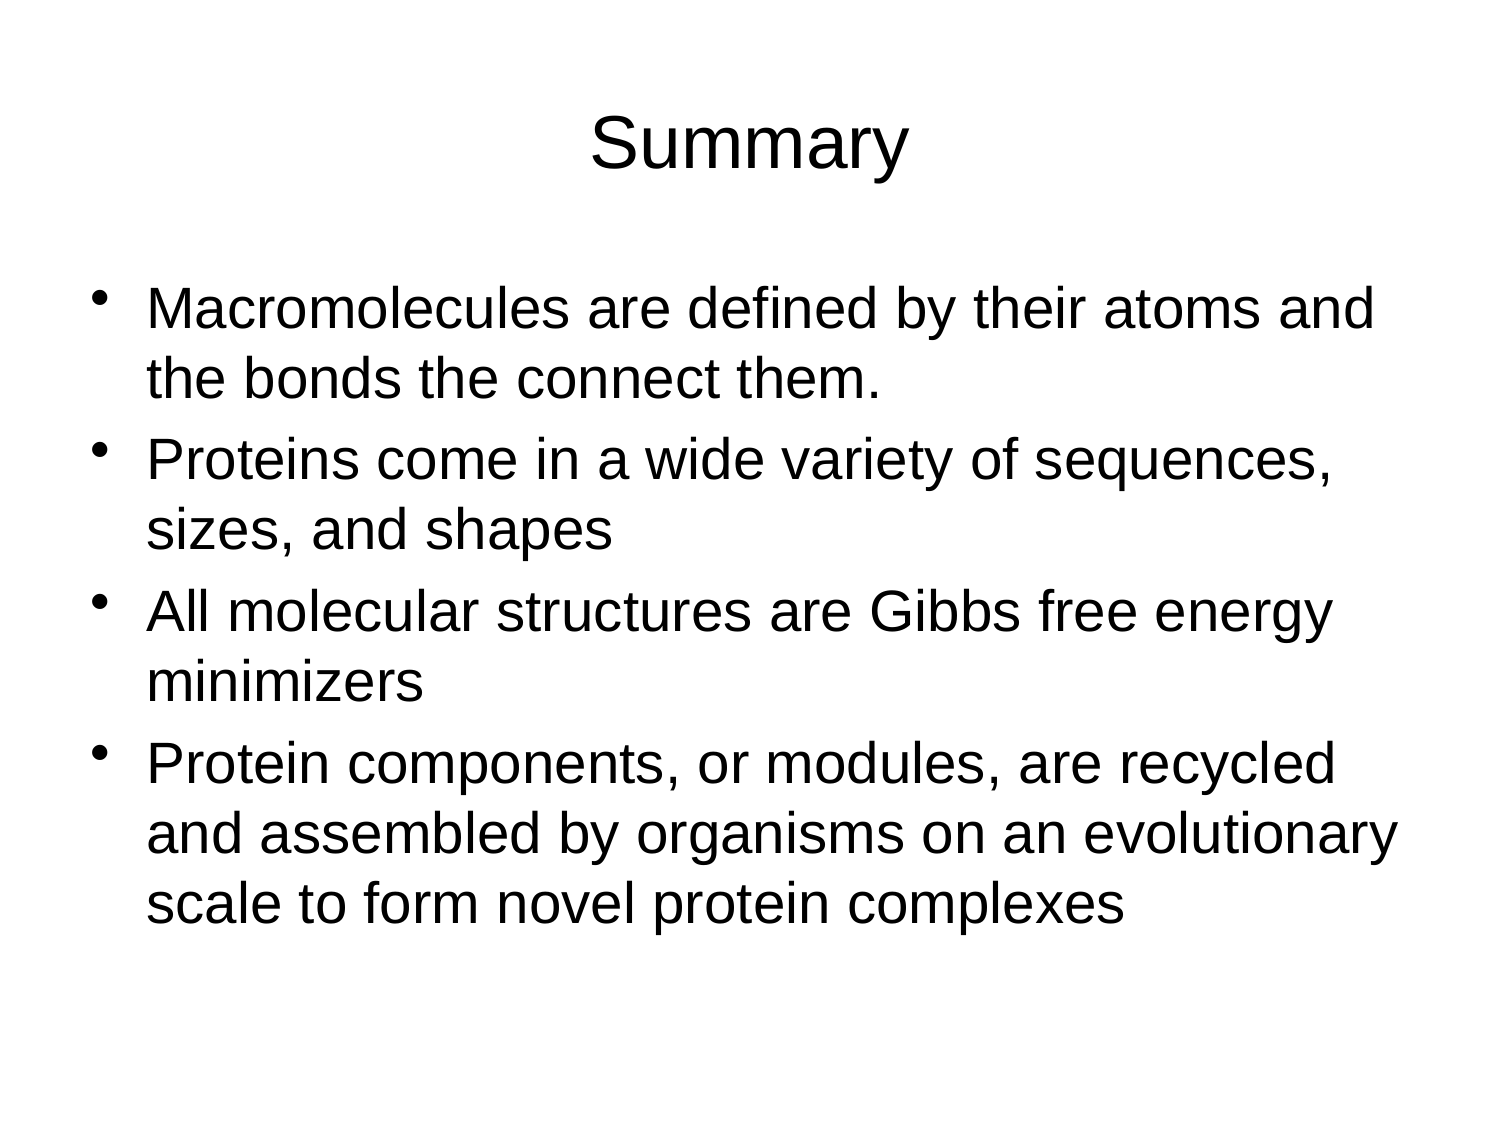

# Summary
Macromolecules are defined by their atoms and the bonds the connect them.
Proteins come in a wide variety of sequences, sizes, and shapes
All molecular structures are Gibbs free energy minimizers
Protein components, or modules, are recycled and assembled by organisms on an evolutionary scale to form novel protein complexes